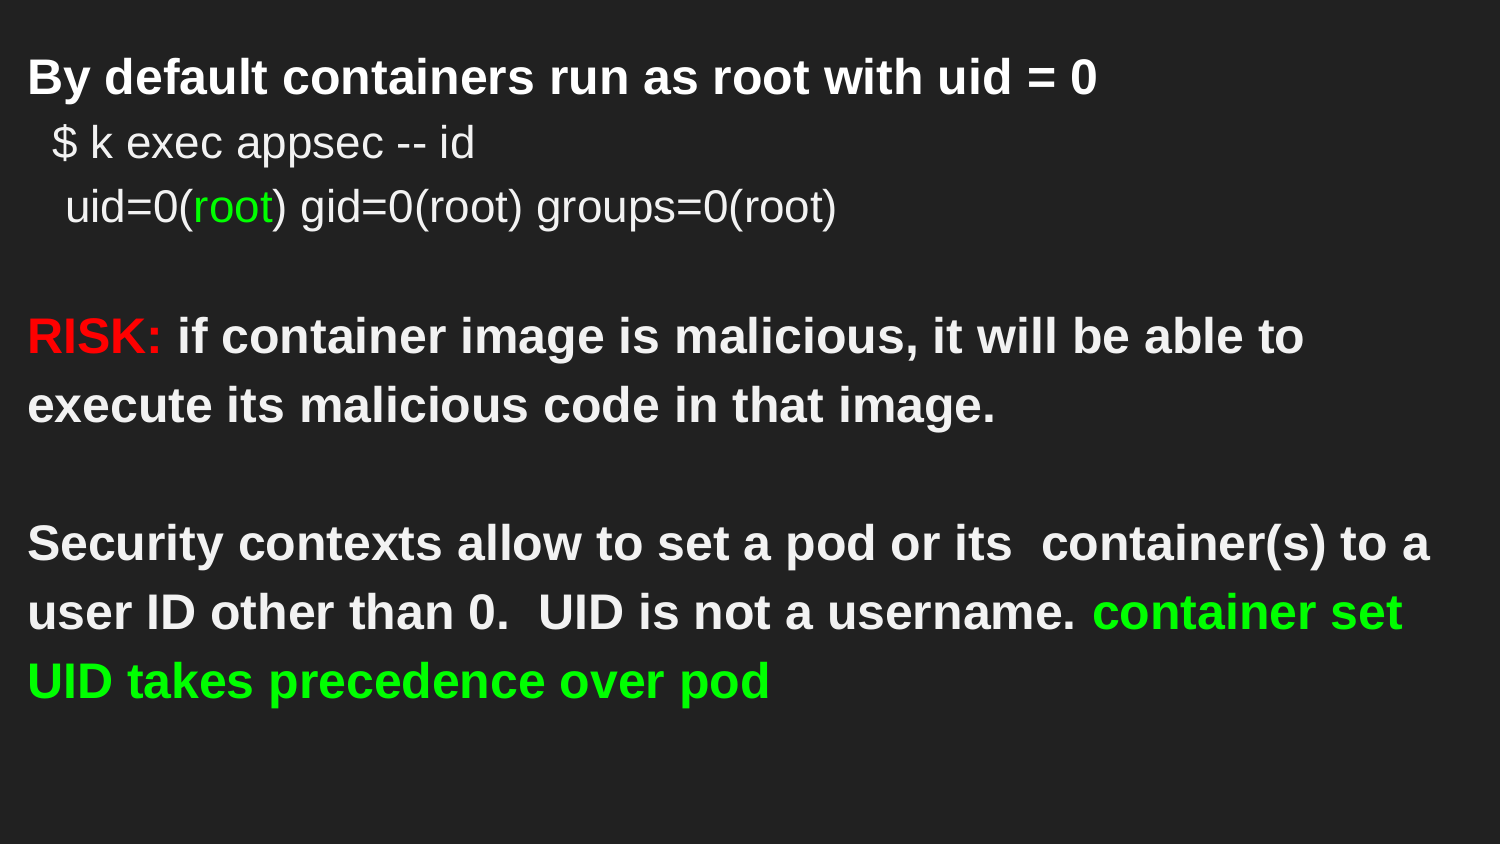

By default containers run as root with uid = 0
  $ k exec appsec -- id
   uid=0(root) gid=0(root) groups=0(root)

RISK: if container image is malicious, it will be able to execute its malicious code in that image.

Security contexts allow to set a pod or its  container(s) to a user ID other than 0.  UID is not a username. container set UID takes precedence over pod

# Secret